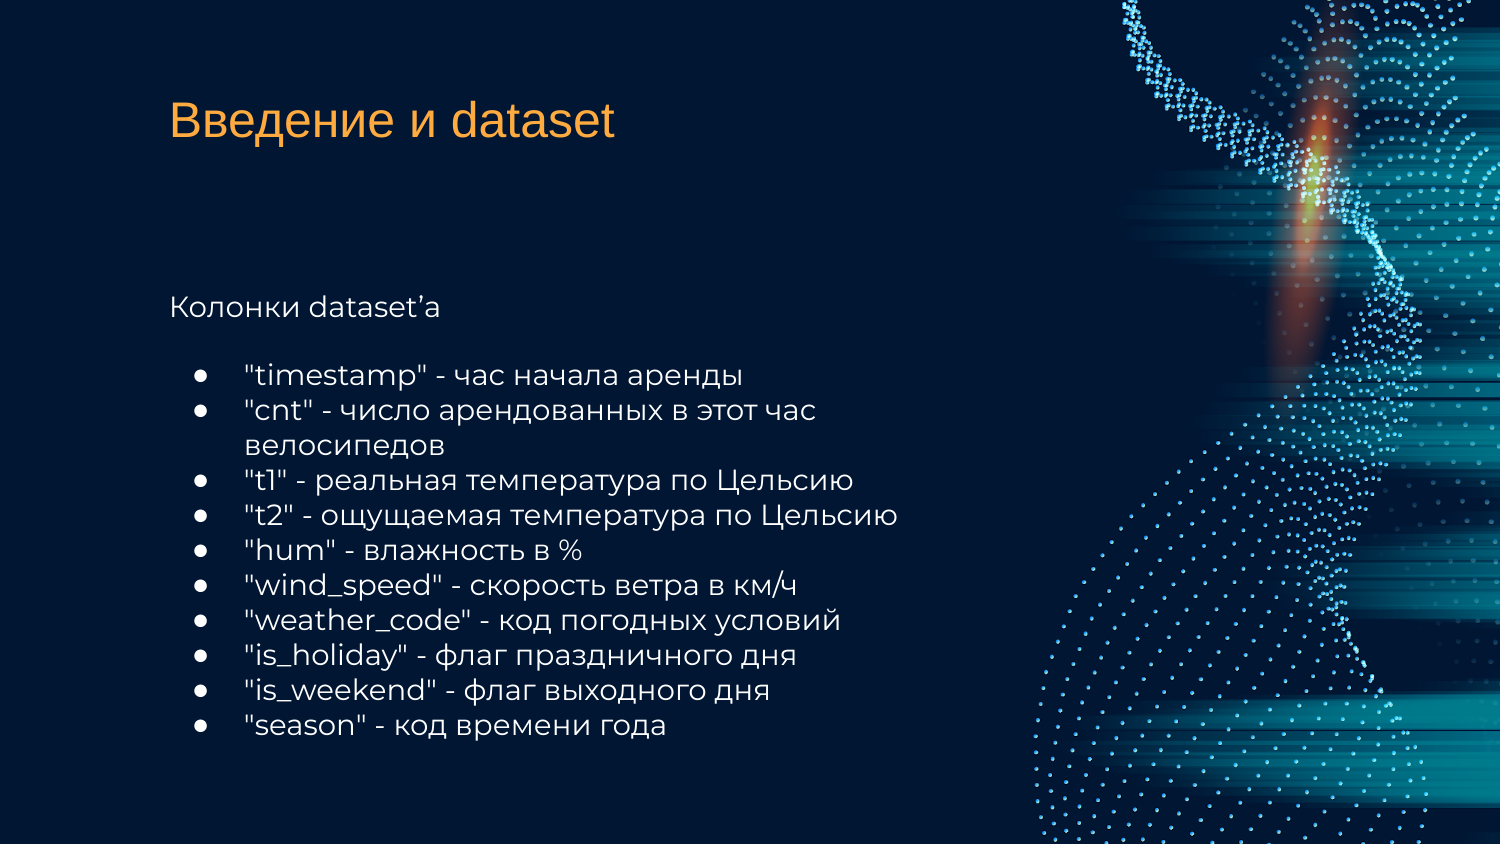

# Введение и dataset
Колонки dataset’а
"timestamp" - час начала аренды
"cnt" - число арендованных в этот час велосипедов
"t1" - реальная температура по Цельсию
"t2" - ощущаемая температура по Цельсию
"hum" - влажность в %
"wind_speed" - скорость ветра в км/ч
"weather_code" - код погодных условий
"is_holiday" - флаг праздничного дня
"is_weekend" - флаг выходного дня
"season" - код времени года